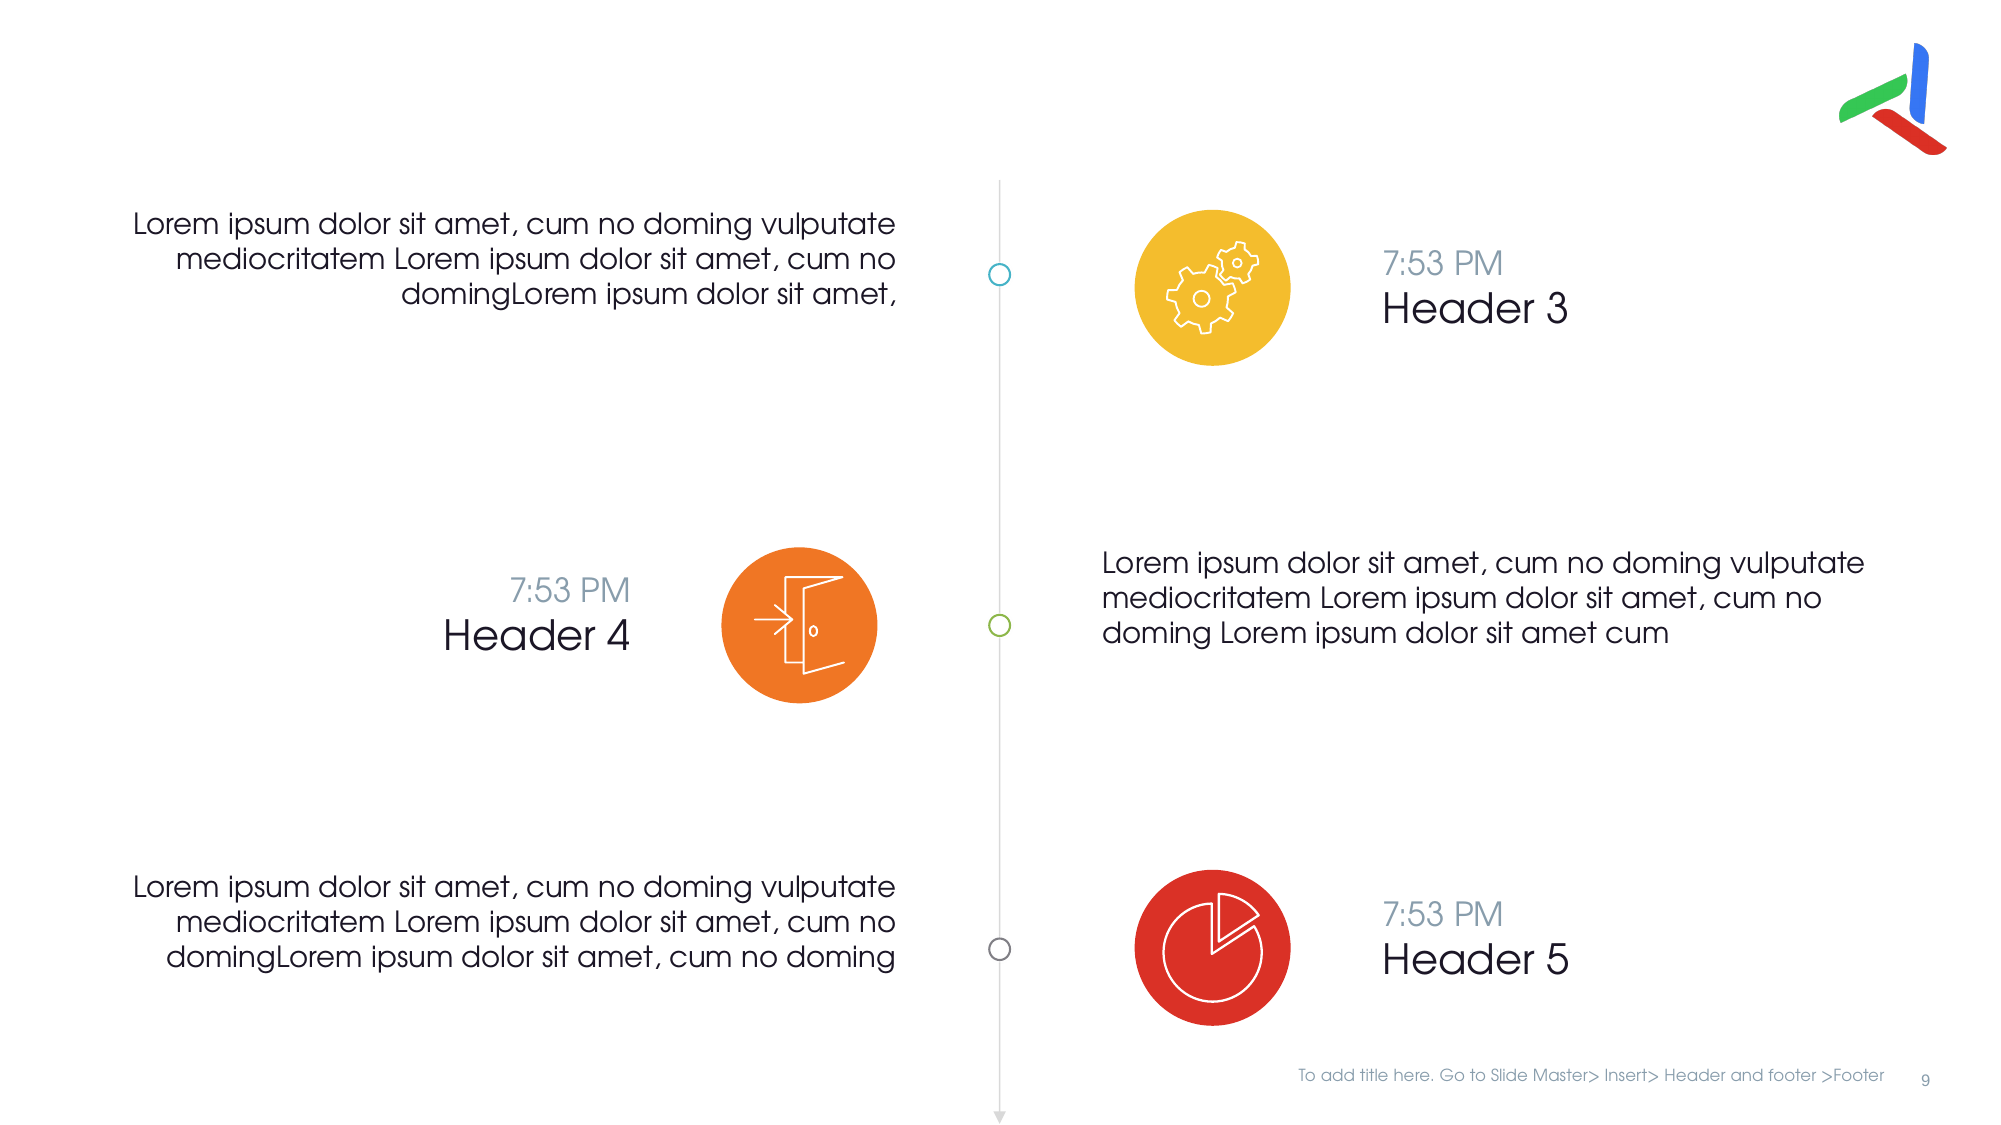

Lorem ipsum dolor sit amet, cum no doming vulputate mediocritatem Lorem ipsum dolor sit amet, cum no domingLorem ipsum dolor sit amet,

7:53 PM
Header 3

Lorem ipsum dolor sit amet, cum no doming vulputate mediocritatem Lorem ipsum dolor sit amet, cum no doming Lorem ipsum dolor sit amet cum

7:53 PM
Header 4

Lorem ipsum dolor sit amet, cum no doming vulputate mediocritatem Lorem ipsum dolor sit amet, cum no domingLorem ipsum dolor sit amet, cum no doming

7:53 PM
Header 5

To add title here. Go to Slide Master> Insert> Header and footer >Footer